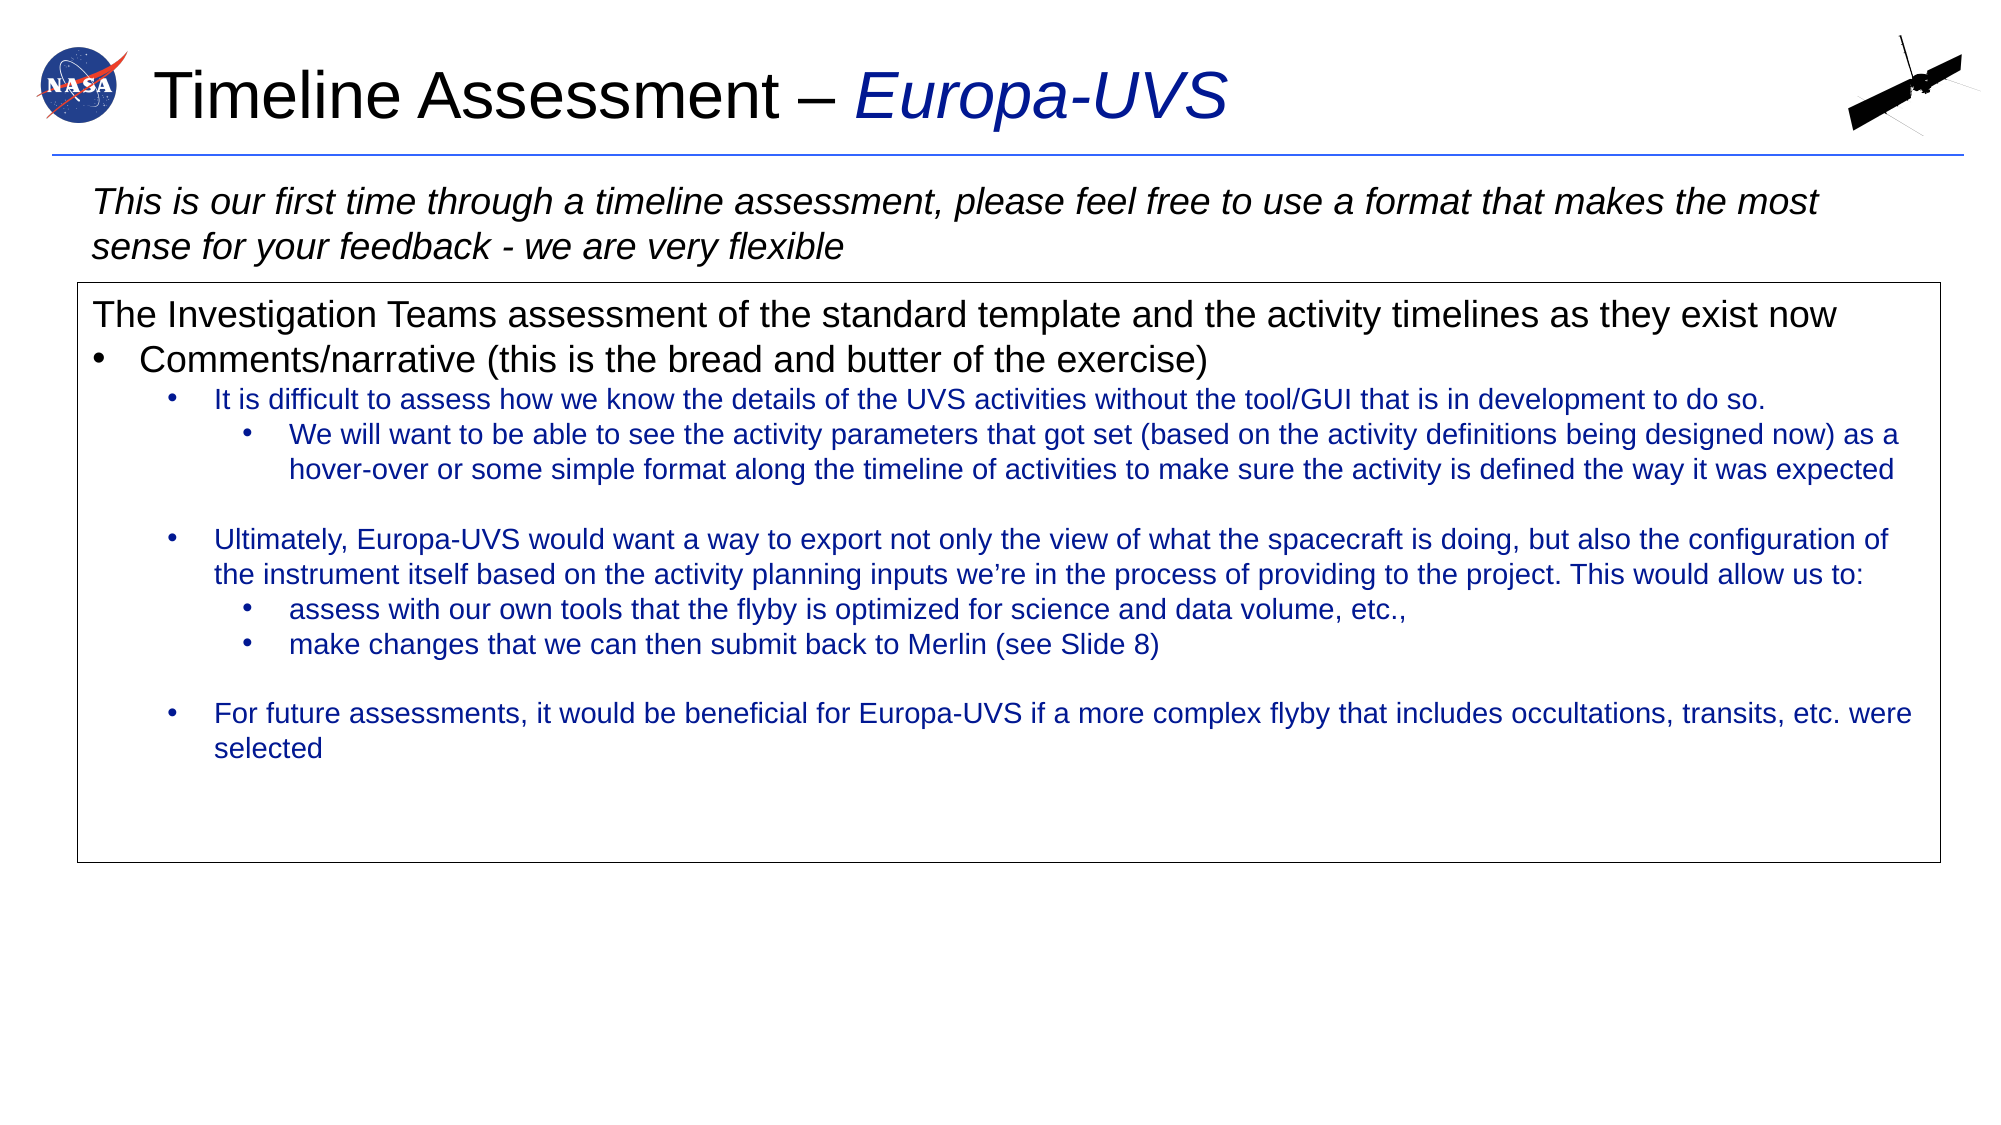

# Timeline Assessment – Europa-UVS
This is our first time through a timeline assessment, please feel free to use a format that makes the most sense for your feedback - we are very flexible
The Investigation Teams assessment of the standard template and the activity timelines as they exist now
Comments/narrative (this is the bread and butter of the exercise)
It is difficult to assess how we know the details of the UVS activities without the tool/GUI that is in development to do so.
We will want to be able to see the activity parameters that got set (based on the activity definitions being designed now) as a hover-over or some simple format along the timeline of activities to make sure the activity is defined the way it was expected
Ultimately, Europa-UVS would want a way to export not only the view of what the spacecraft is doing, but also the configuration of the instrument itself based on the activity planning inputs we’re in the process of providing to the project. This would allow us to:
assess with our own tools that the flyby is optimized for science and data volume, etc.,
make changes that we can then submit back to Merlin (see Slide 8)

For future assessments, it would be beneficial for Europa-UVS if a more complex flyby that includes occultations, transits, etc. were selected